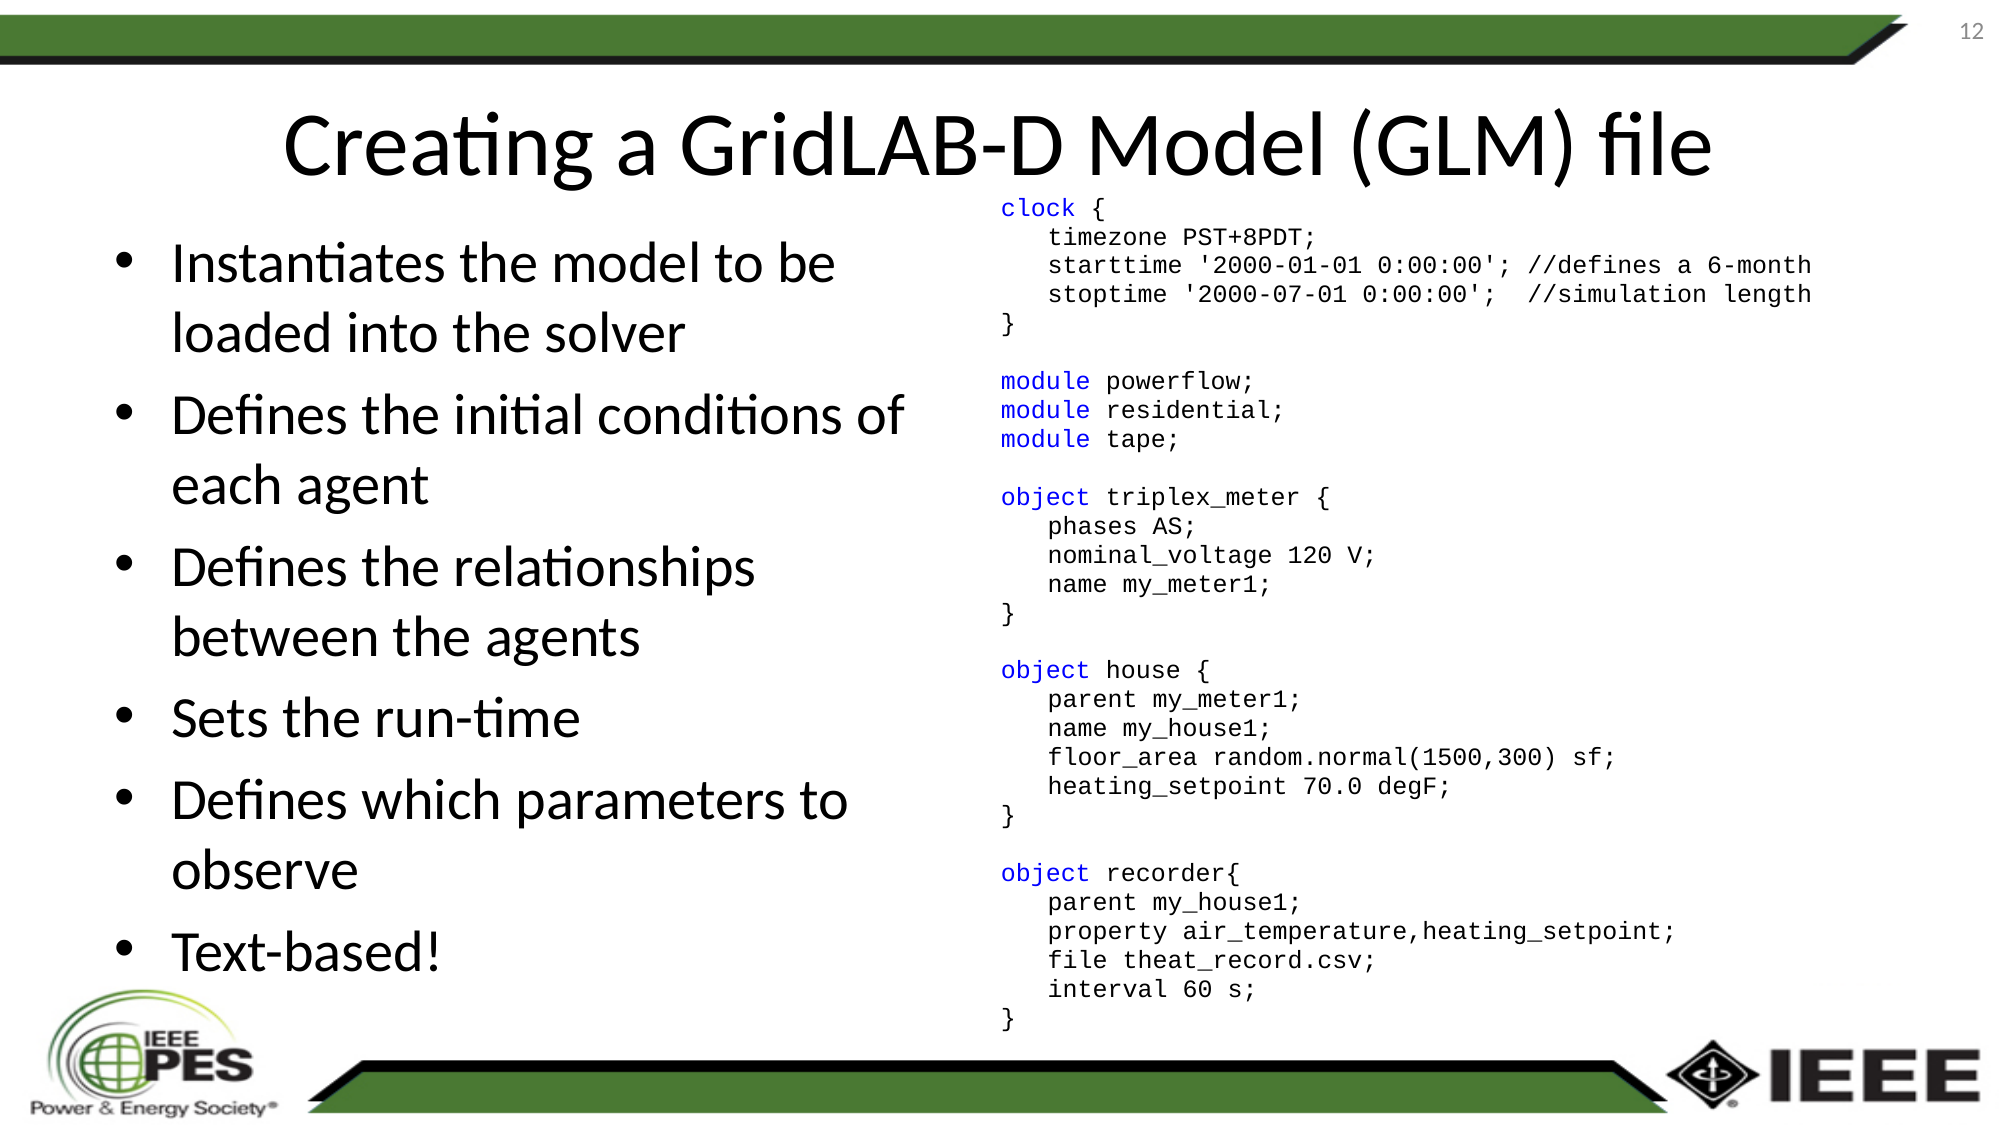

12
# Creating a GridLAB-D Model (GLM) file
clock {
	timezone PST+8PDT;
	starttime '2000-01-01 0:00:00'; //defines a 6-month
	stoptime '2000-07-01 0:00:00';  //simulation length
}

module powerflow;
module residential;
module tape;

object triplex_meter {
	phases AS;
	nominal_voltage 120 V;
	name my_meter1;
}

object house {
	parent my_meter1;
	name my_house1;
	floor_area random.normal(1500,300) sf;
	heating_setpoint 70.0 degF;
}

object recorder{
	parent my_house1;
	property air_temperature,heating_setpoint;
	file theat_record.csv;
	interval 60 s;
}

Instantiates the model to be loaded into the solver
Defines the initial conditions of each agent
Defines the relationships between the agents
Sets the run-time
Defines which parameters to observe
Text-based!